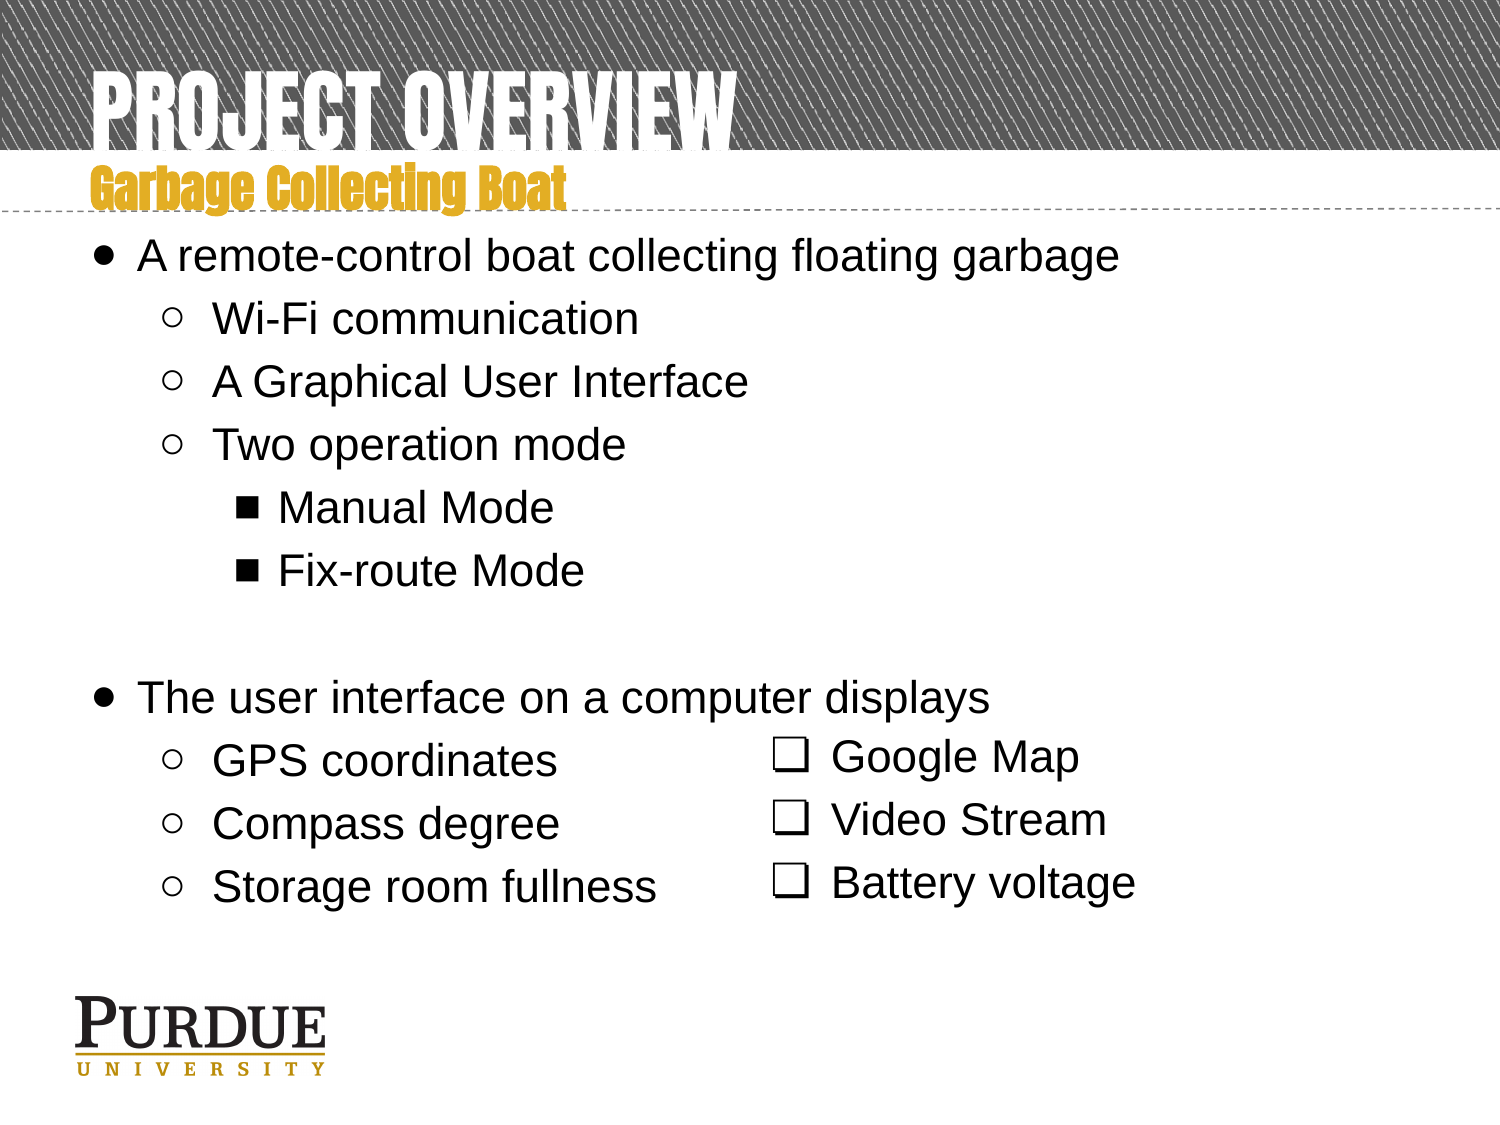

# PROJECT OVERVIEW
Garbage Collecting Boat
A remote-control boat collecting floating garbage
Wi-Fi communication
A Graphical User Interface
Two operation mode
Manual Mode
Fix-route Mode

The user interface on a computer displays
GPS coordinates
Compass degree
Storage room fullness
Google Map
Video Stream
Battery voltage